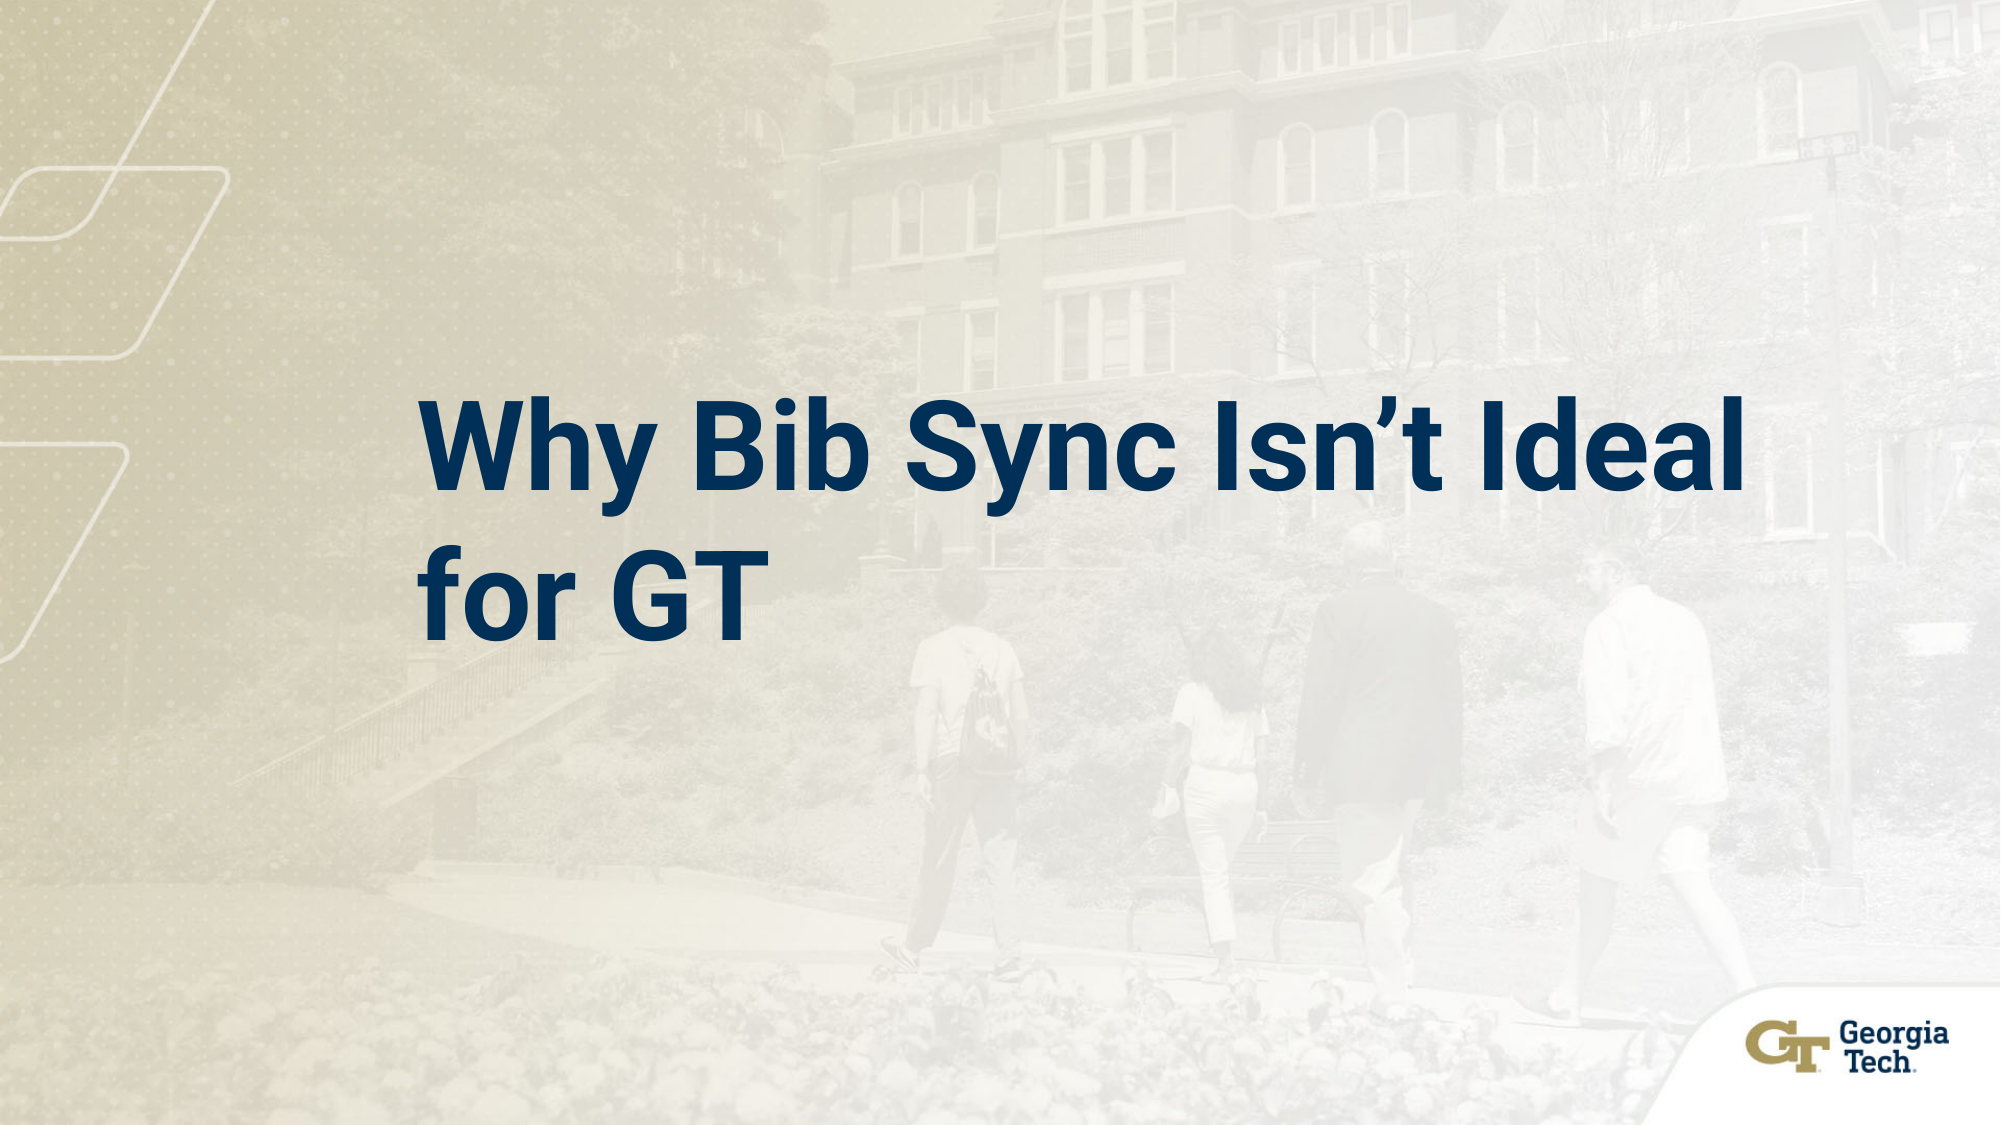

# Why Bib Sync Isn’t Ideal for GT